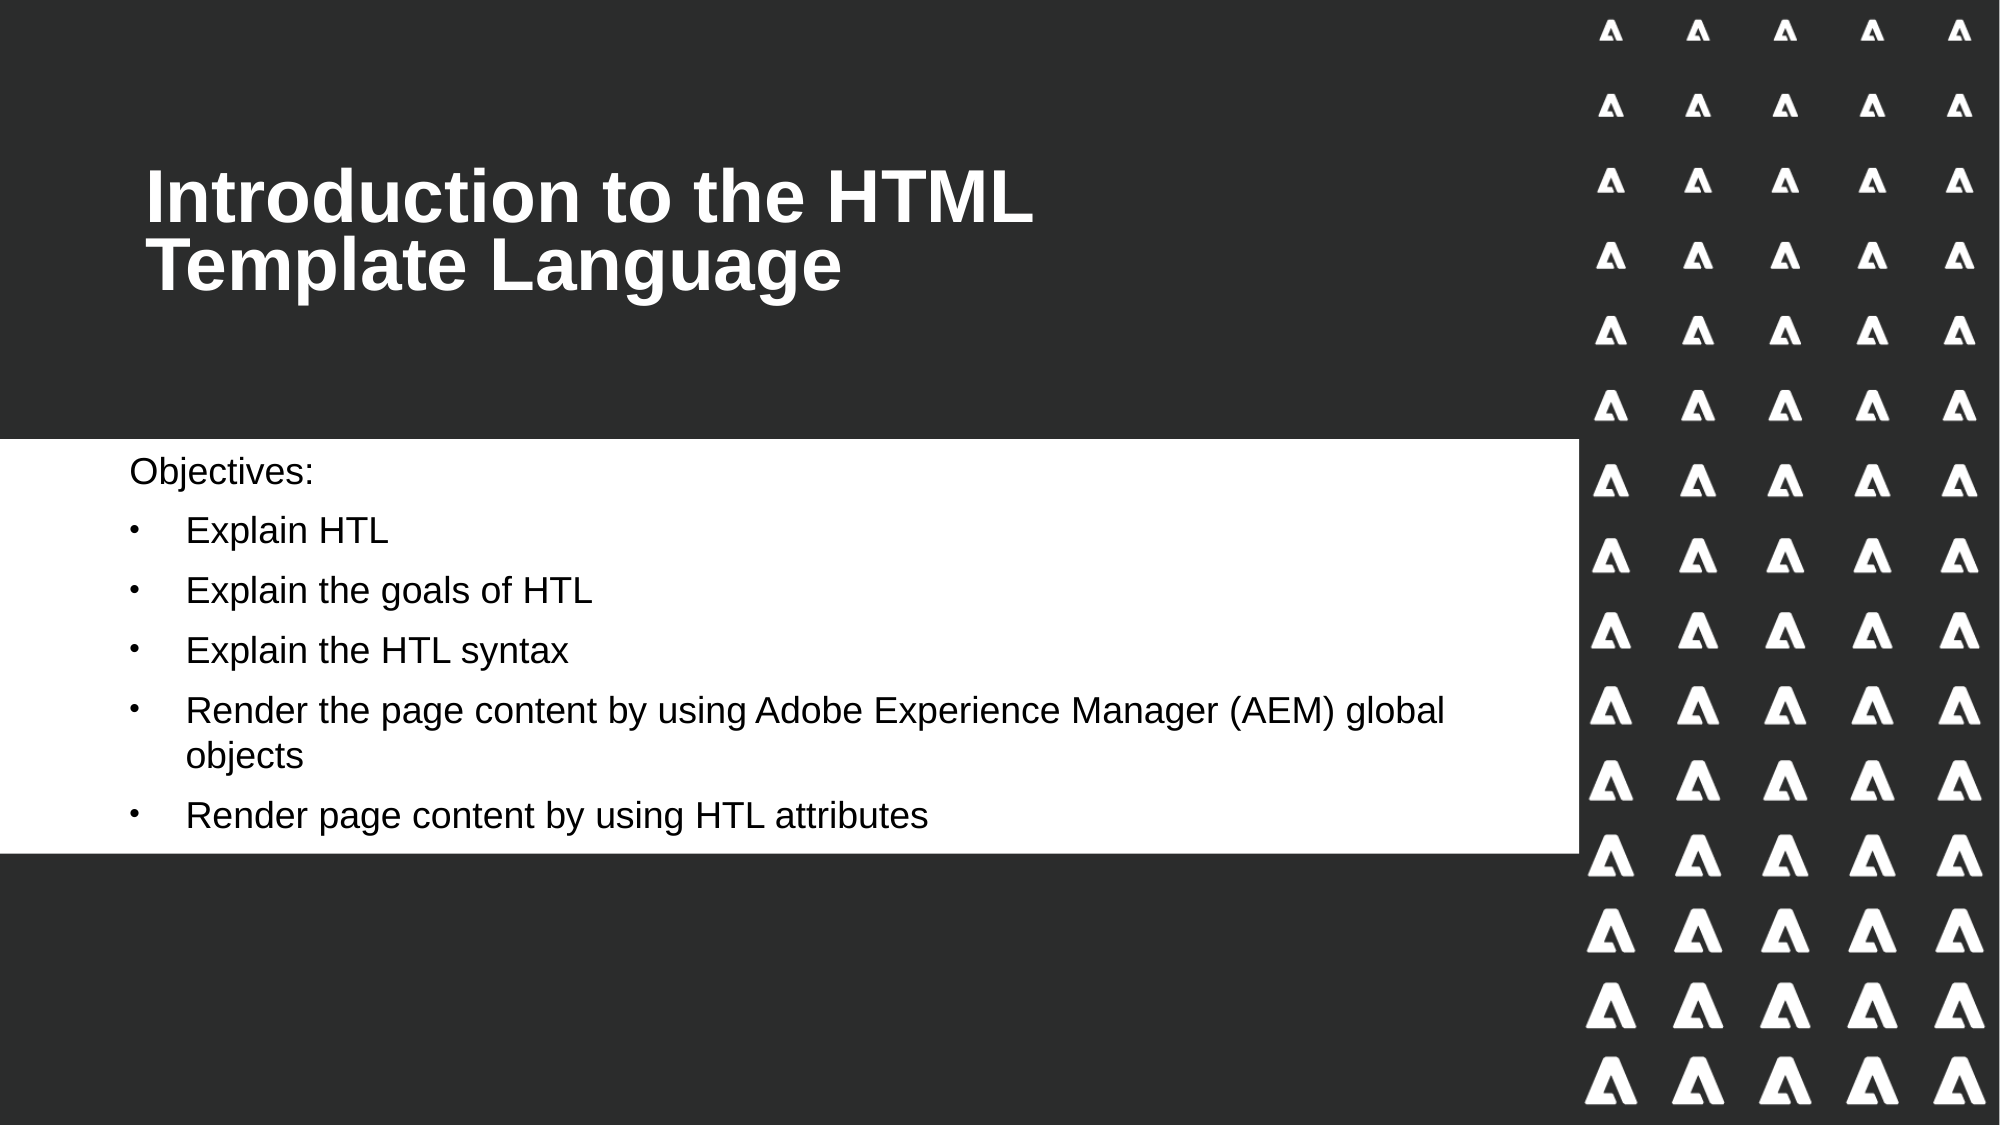

Introduction to the HTML Template Language
Objectives:
Explain HTL
Explain the goals of HTL
Explain the HTL syntax
Render the page content by using Adobe Experience Manager (AEM) global objects
Render page content by using HTL attributes